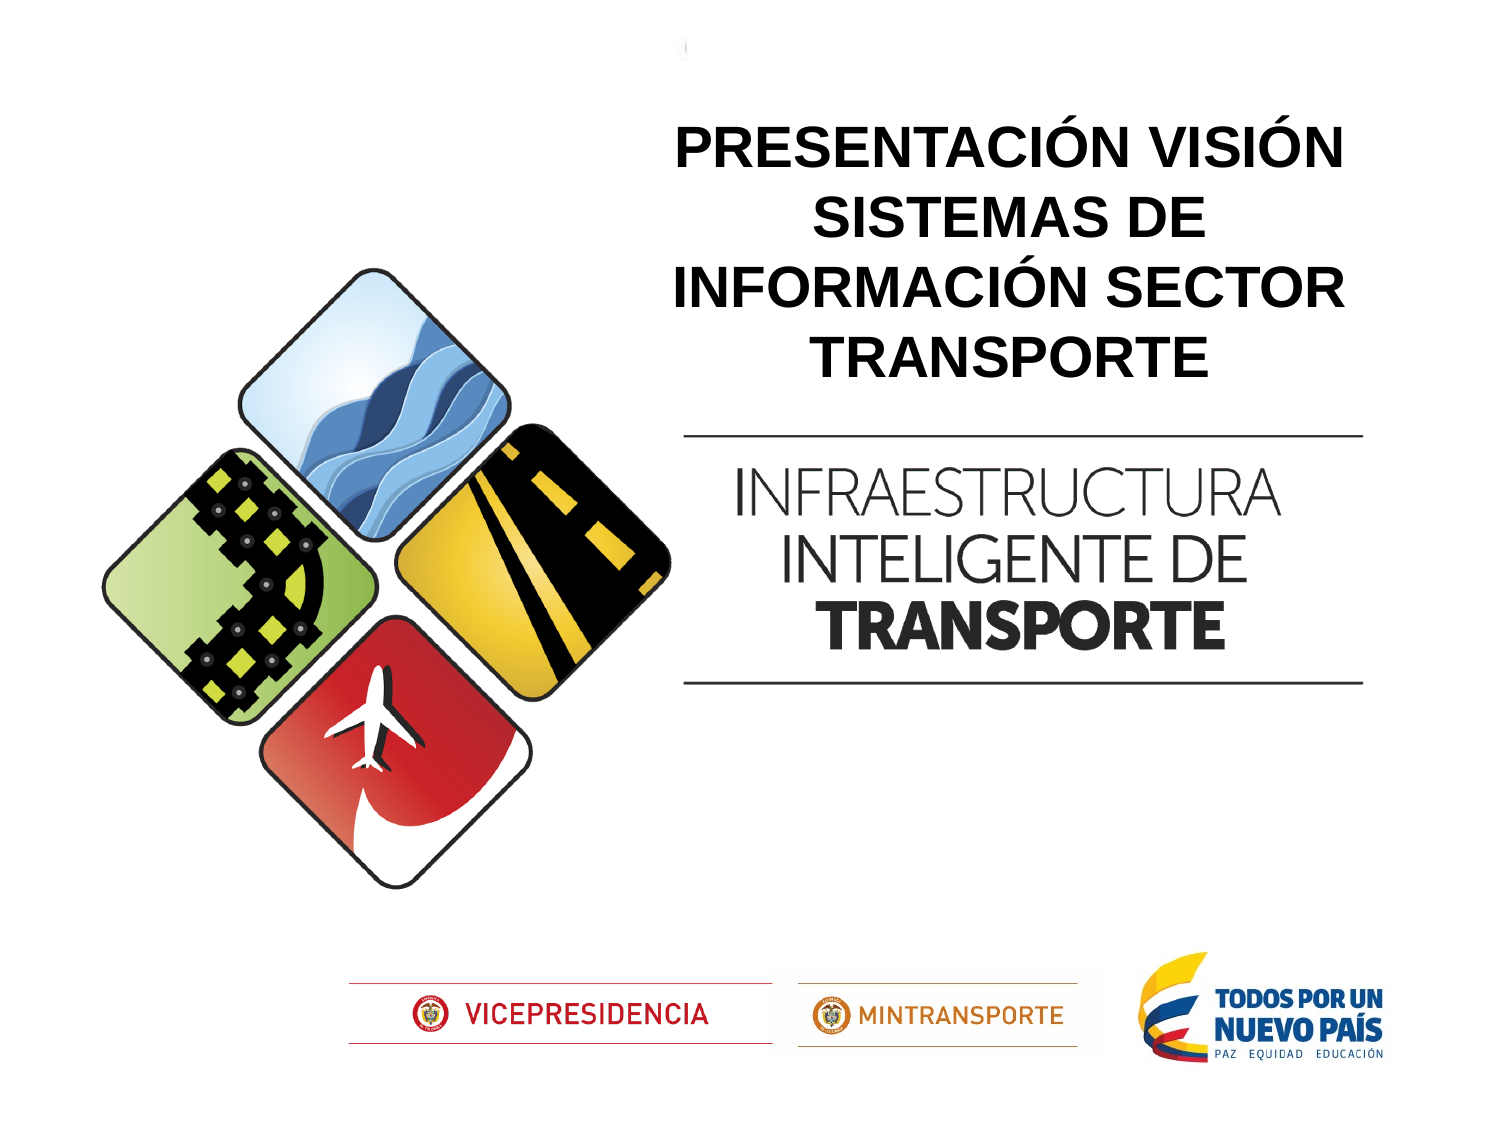

PRESENTACIÓN VISIÓN SISTEMAS DE INFORMACIÓN SECTOR TRANSPORTE